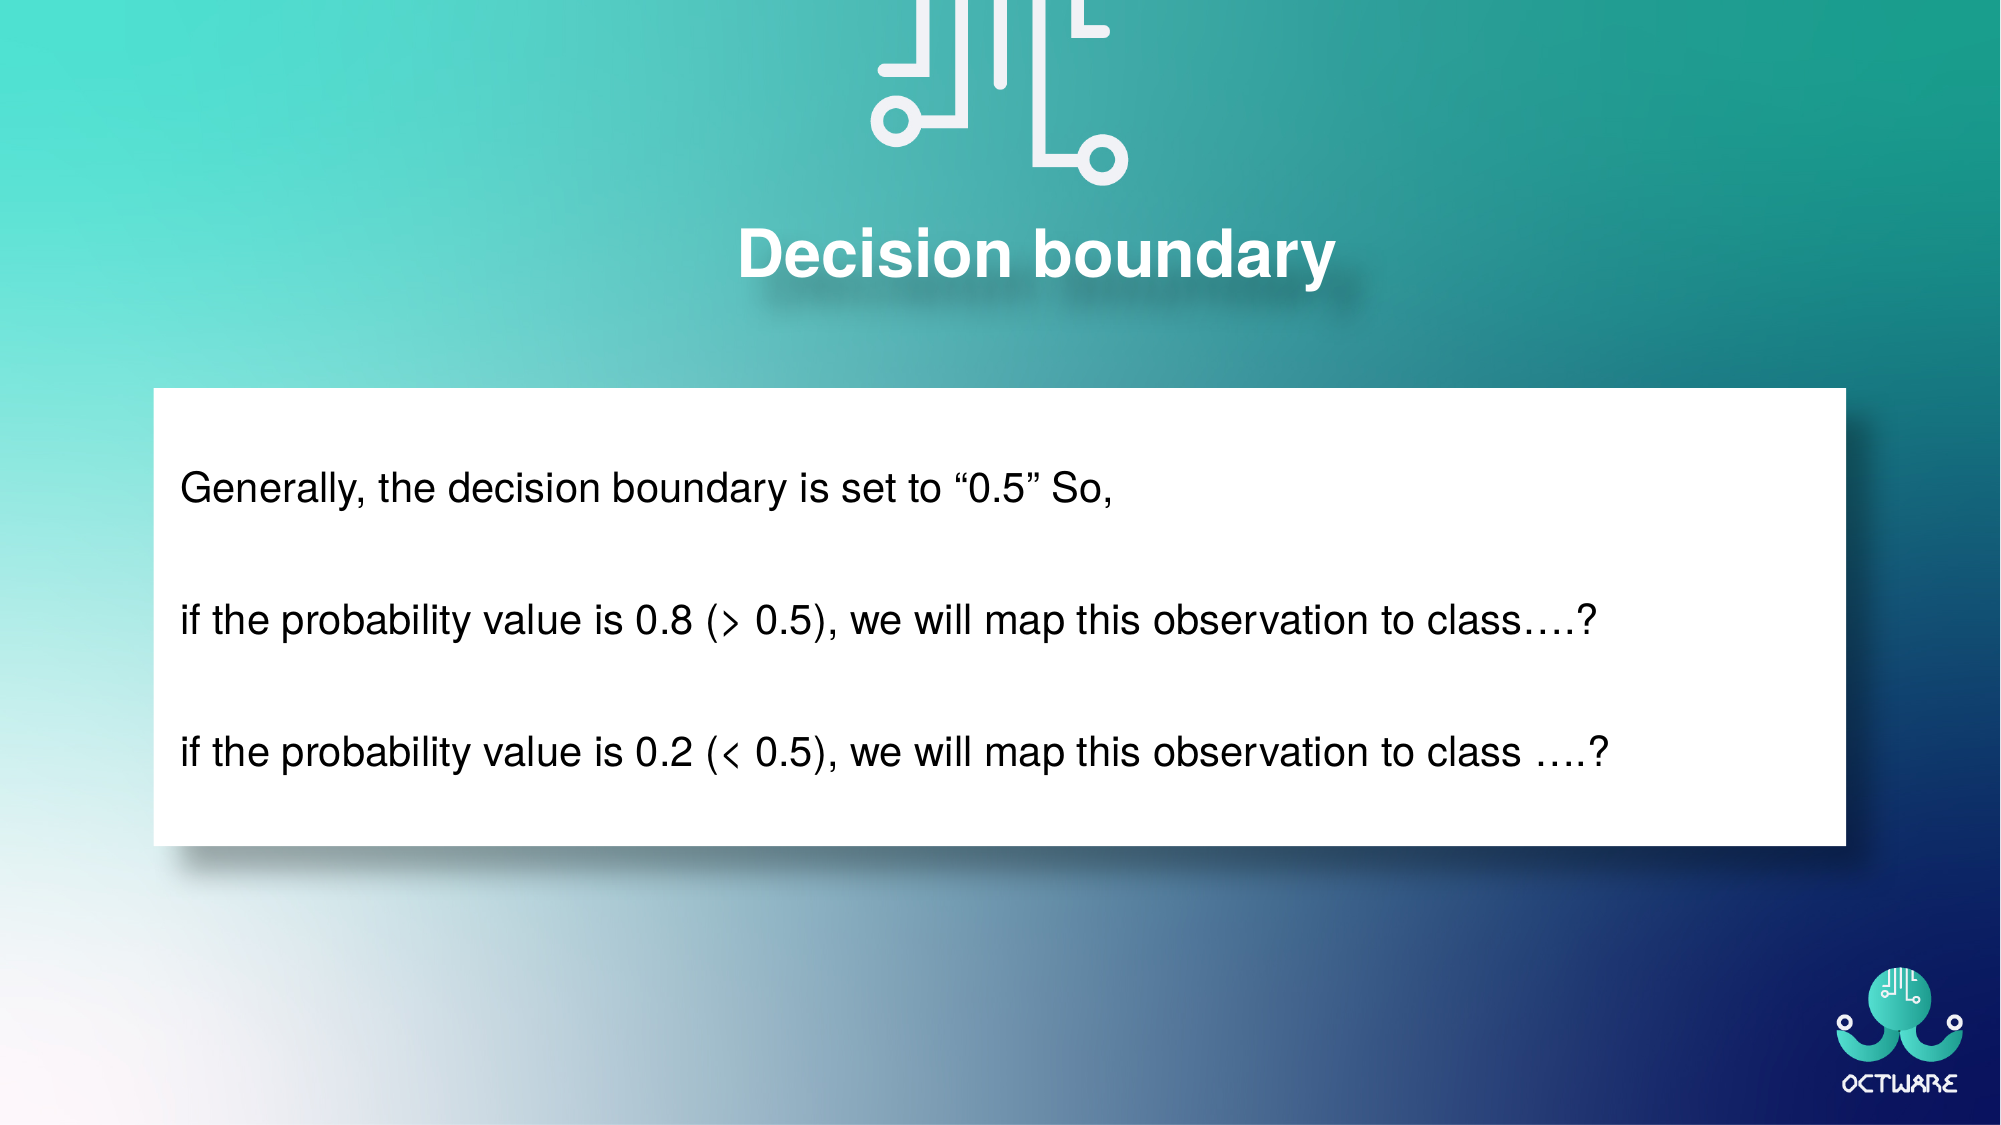

Decision boundary

 Generally, the decision boundary is set to “0.5” So,

 if the probability value is 0.8 (> 0.5), we will map this observation to class….?

 if the probability value is 0.2 (< 0.5), we will map this observation to class ….?